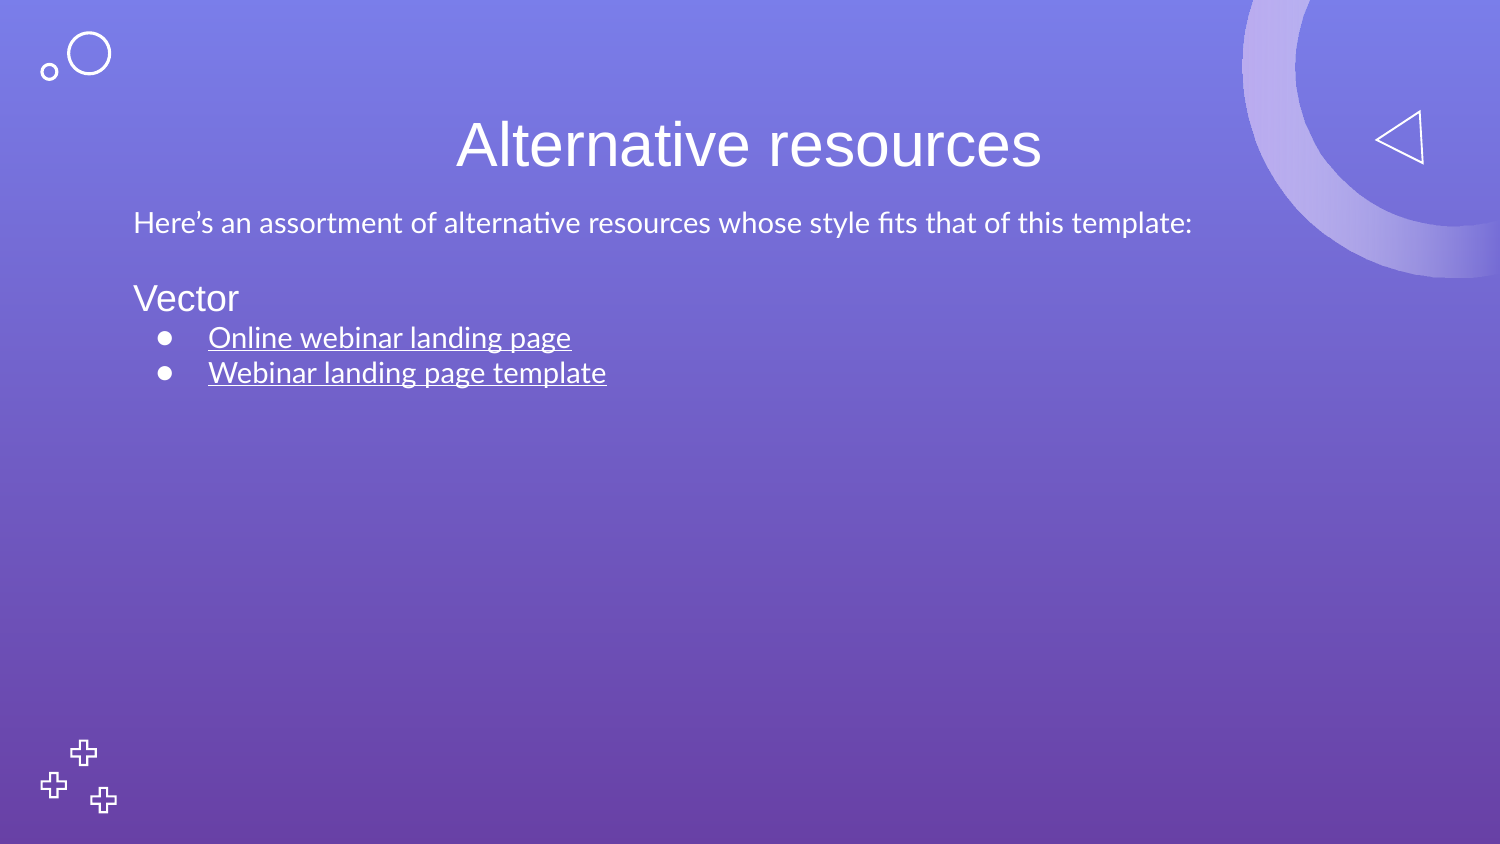

# Alternative resources
Here’s an assortment of alternative resources whose style fits that of this template:

Vector
Online webinar landing page
Webinar landing page template